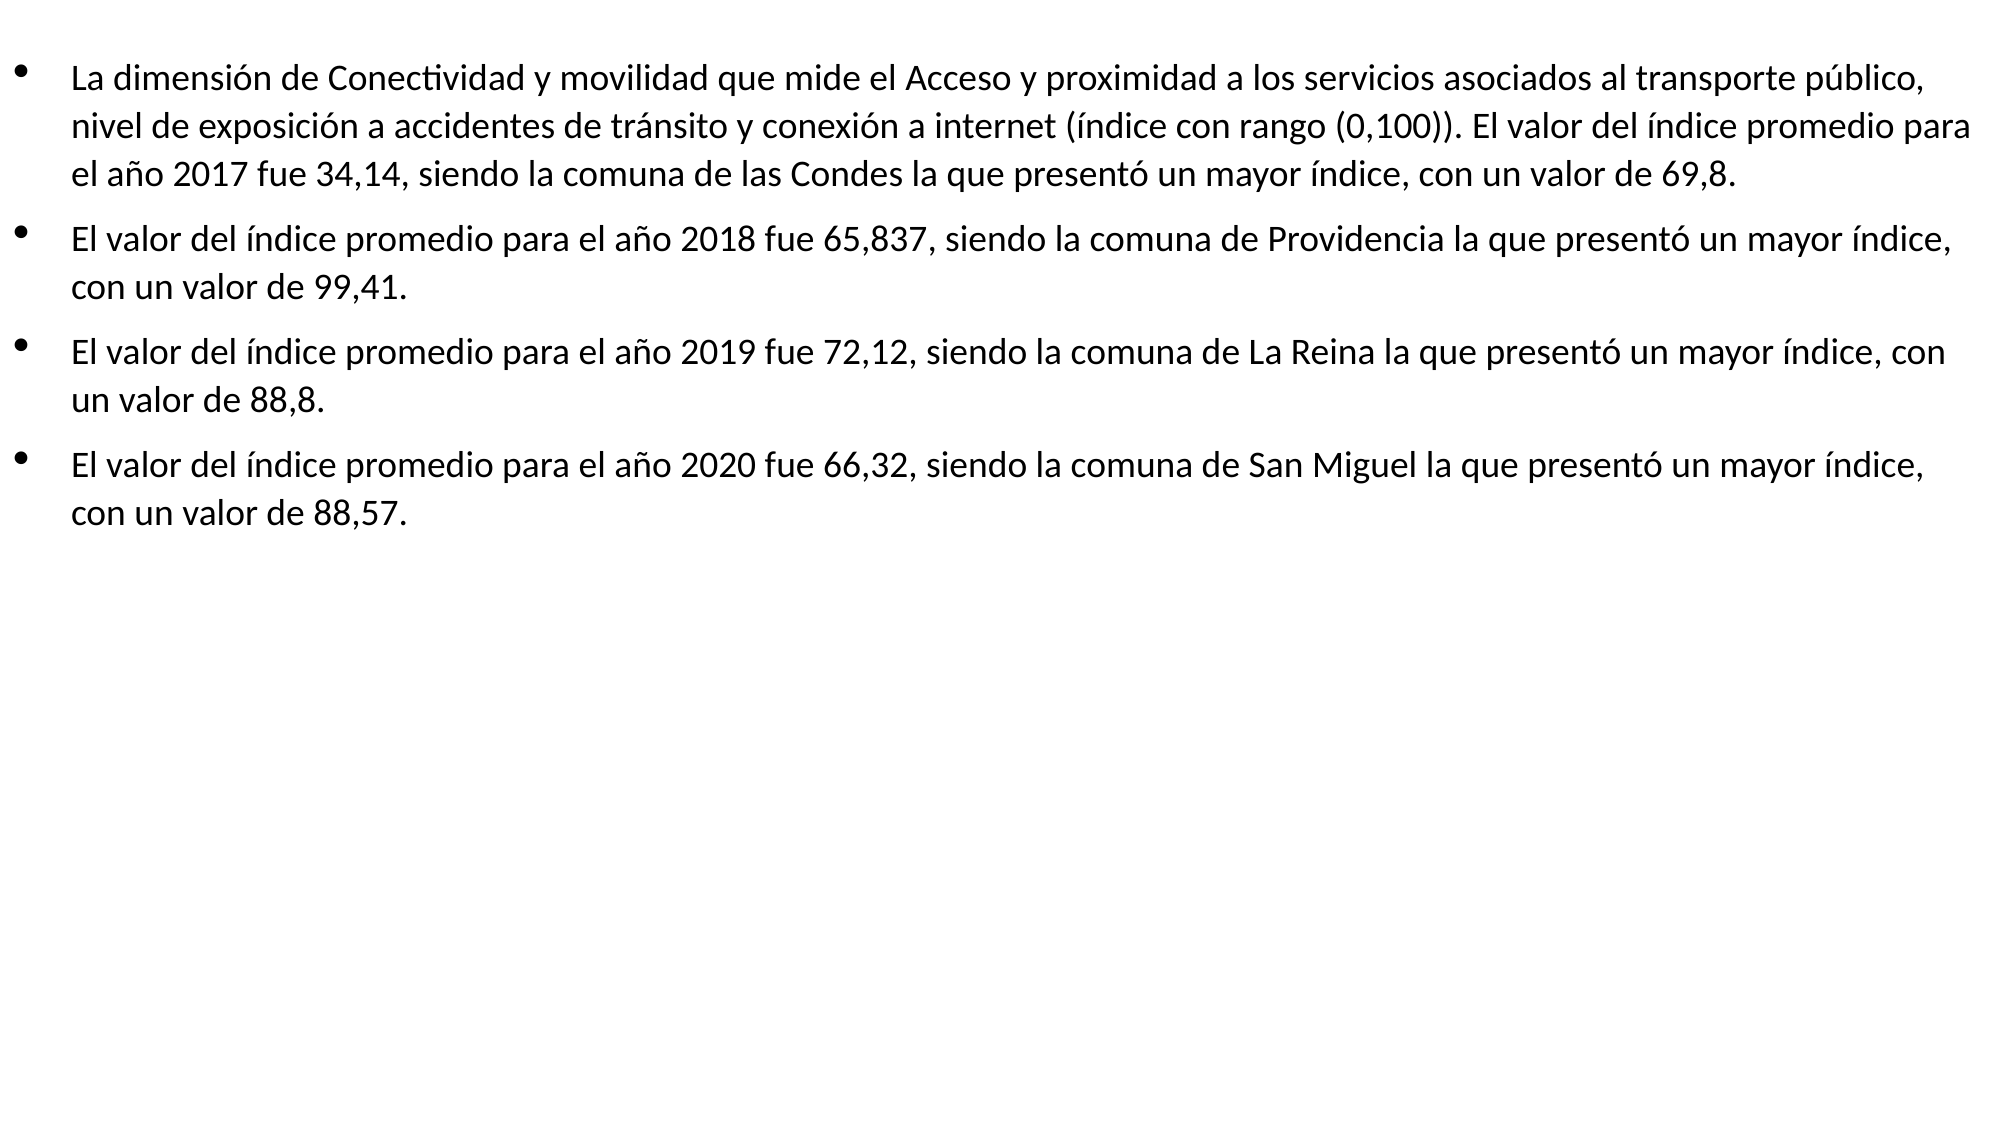

La dimensión de Conectividad y movilidad que mide el Acceso y proximidad a los servicios asociados al transporte público, nivel de exposición a accidentes de tránsito y conexión a internet (índice con rango (0,100)). El valor del índice promedio para el año 2017 fue 34,14, siendo la comuna de las Condes la que presentó un mayor índice, con un valor de 69,8.
El valor del índice promedio para el año 2018 fue 65,837, siendo la comuna de Providencia la que presentó un mayor índice, con un valor de 99,41.
El valor del índice promedio para el año 2019 fue 72,12, siendo la comuna de La Reina la que presentó un mayor índice, con un valor de 88,8.
El valor del índice promedio para el año 2020 fue 66,32, siendo la comuna de San Miguel la que presentó un mayor índice, con un valor de 88,57.